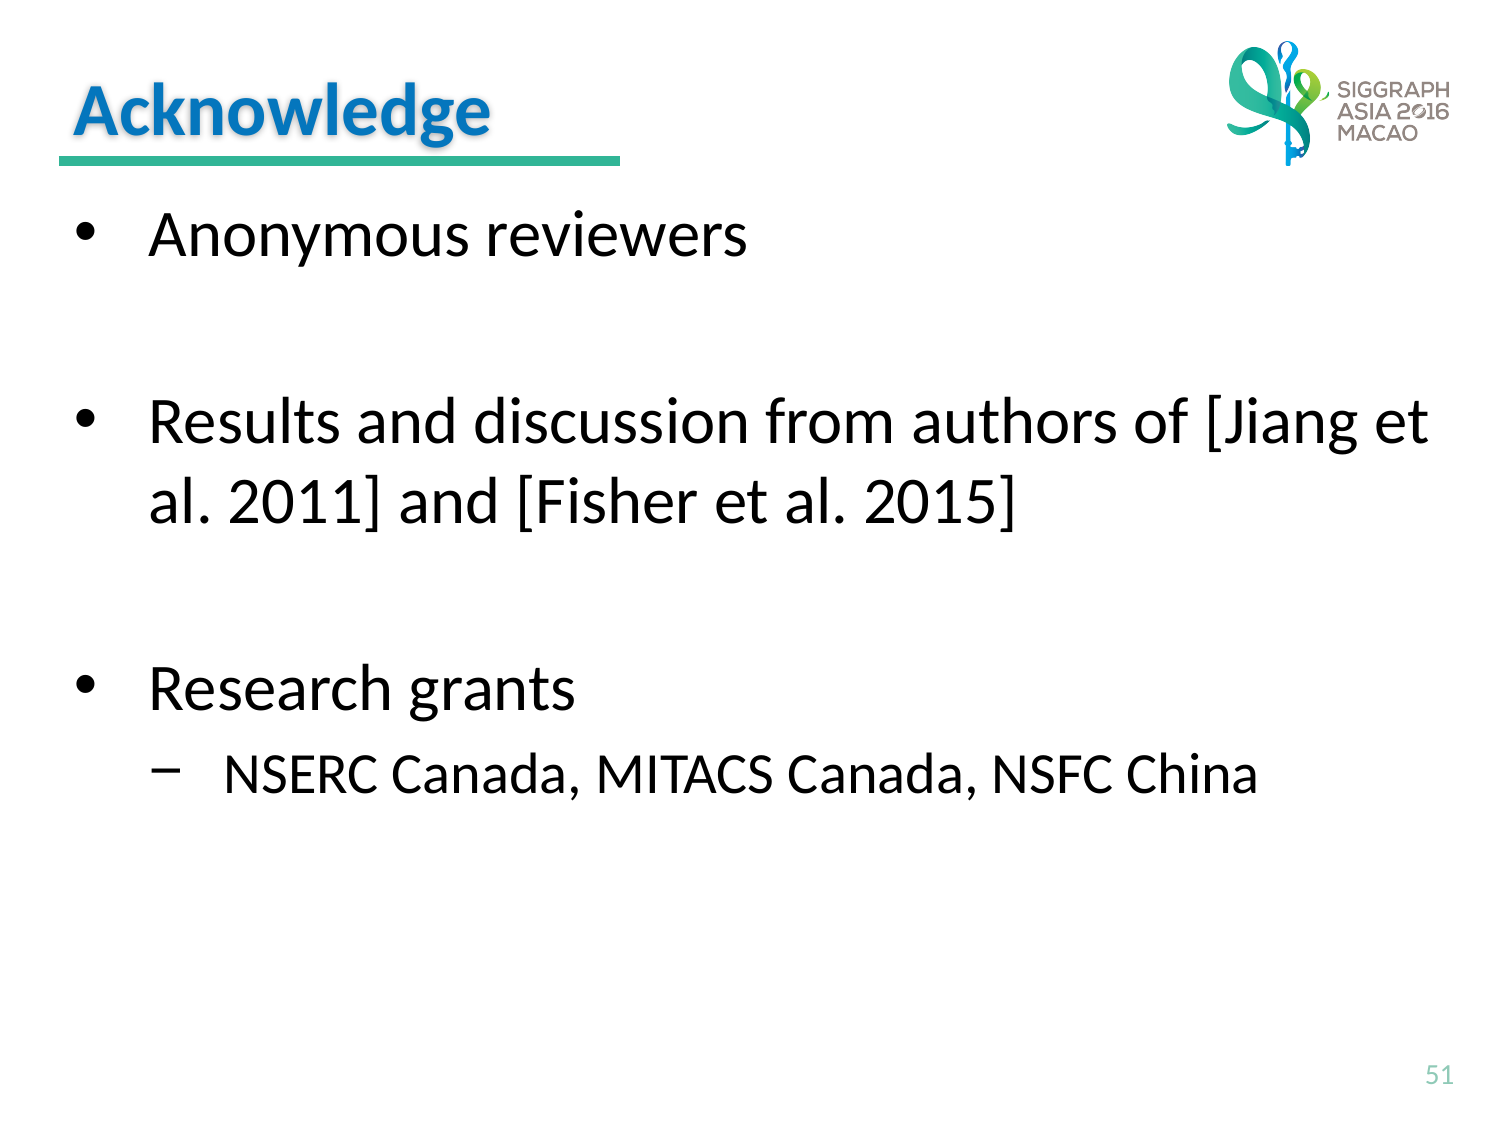

# Acknowledge
Anonymous reviewers

Results and discussion from authors of [Jiang et al. 2011] and [Fisher et al. 2015]

Research grants
NSERC Canada, MITACS Canada, NSFC China
51